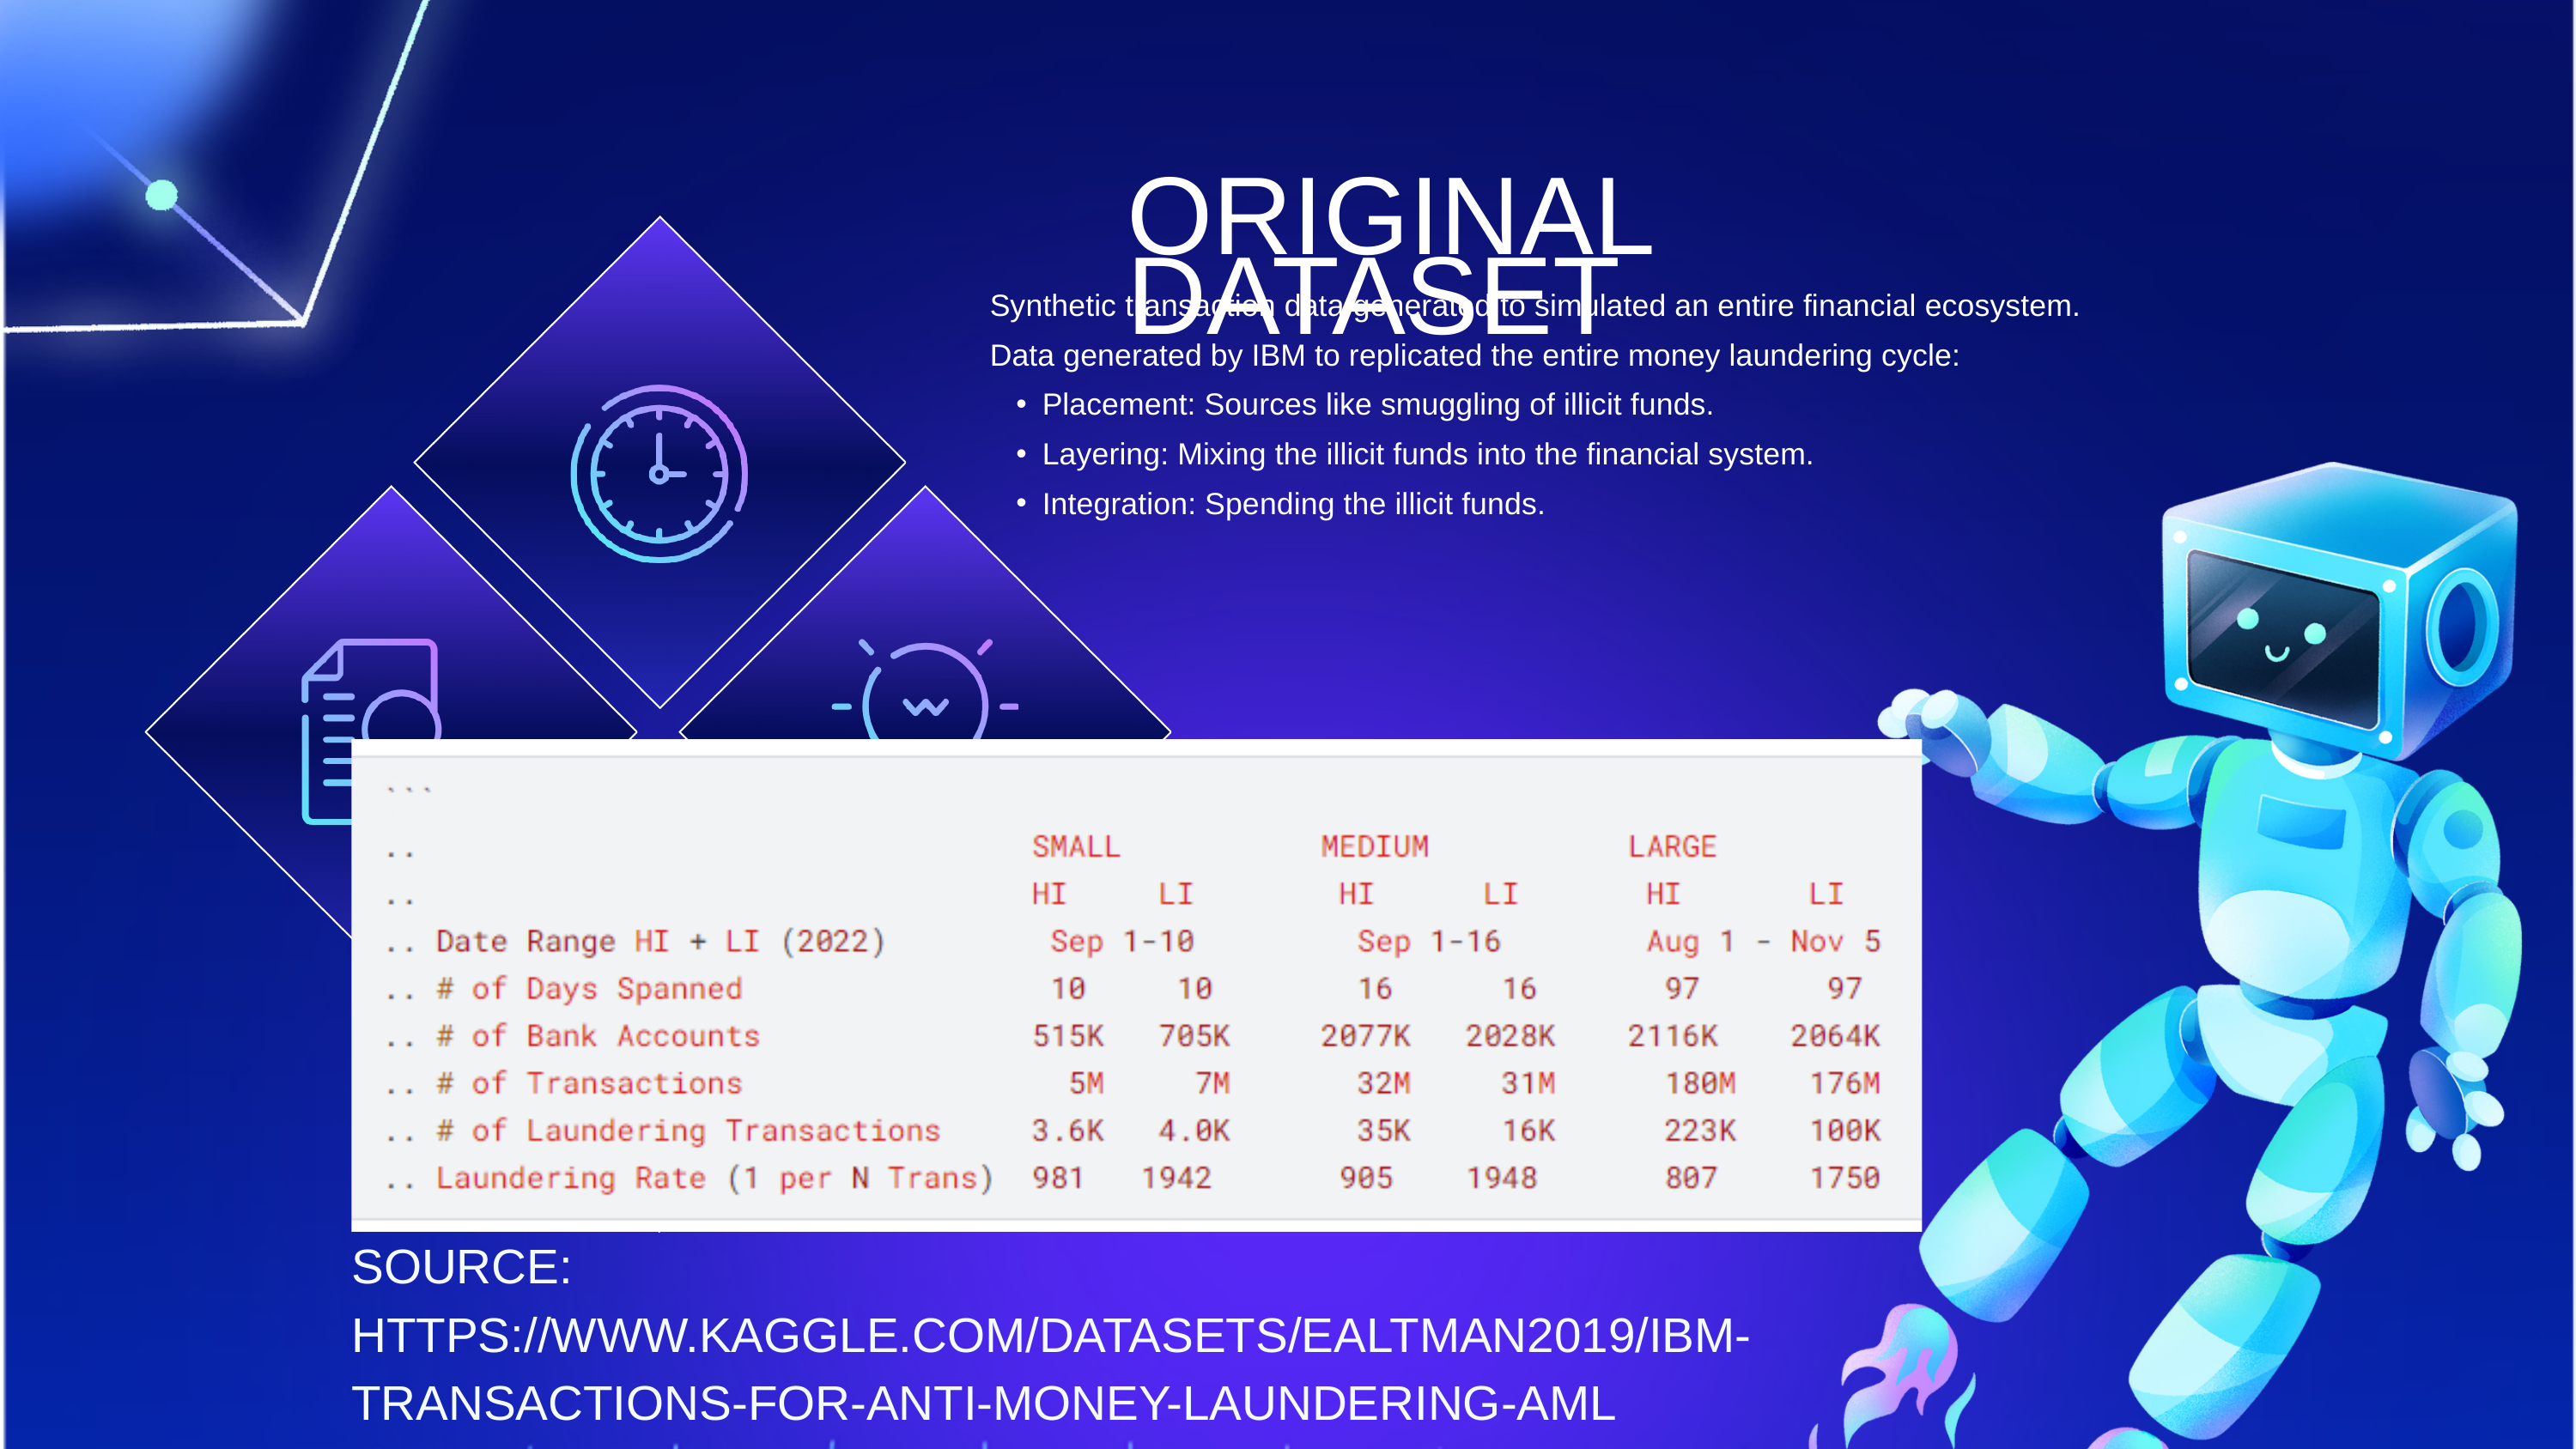

ORIGINAL DATASET

Synthetic transaction data generated to simulated an entire financial ecosystem.
Data generated by IBM to replicated the entire money laundering cycle:
Placement: Sources like smuggling of illicit funds.
Layering: Mixing the illicit funds into the financial system.
Integration: Spending the illicit funds.

SOURCE: HTTPS://WWW.KAGGLE.COM/DATASETS/EALTMAN2019/IBM-TRANSACTIONS-FOR-ANTI-MONEY-LAUNDERING-AML